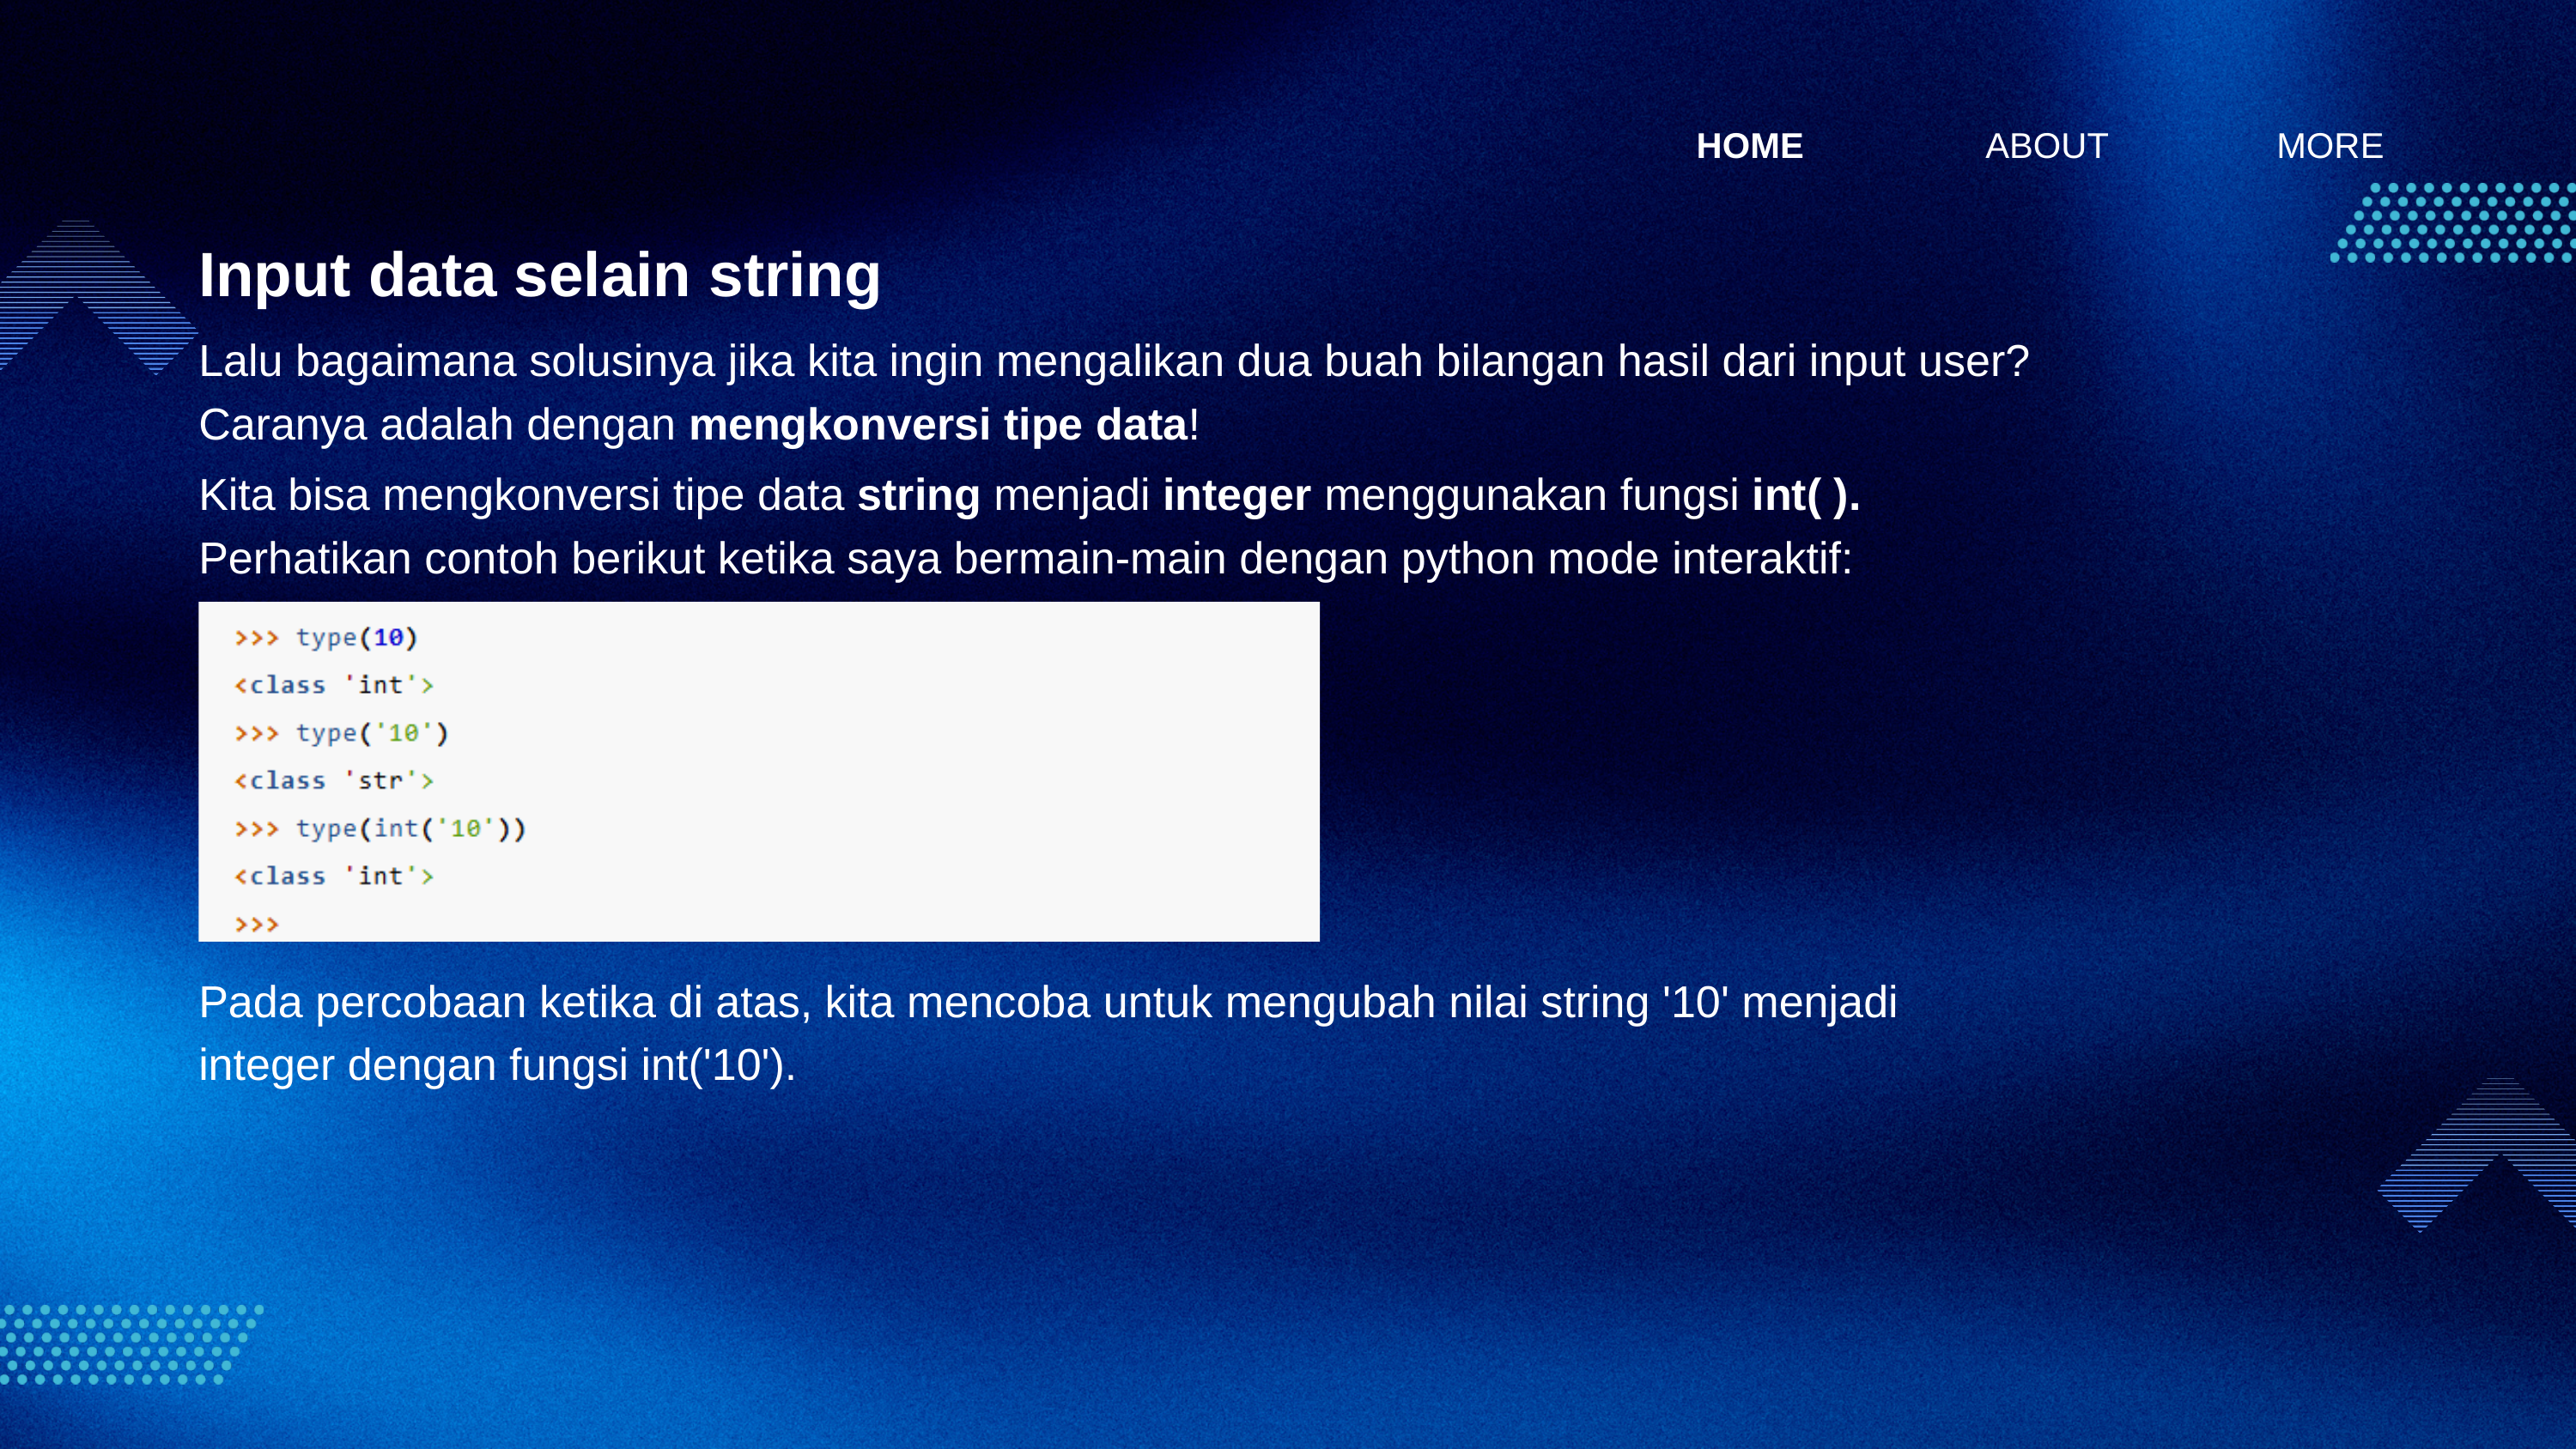

HOME
ABOUT
MORE

Input data selain string
Lalu bagaimana solusinya jika kita ingin mengalikan dua buah bilangan hasil dari input user?
Caranya adalah dengan mengkonversi tipe data!

Kita bisa mengkonversi tipe data string menjadi integer menggunakan fungsi int( ).
Perhatikan contoh berikut ketika saya bermain-main dengan python mode interaktif:

Pada percobaan ketika di atas, kita mencoba untuk mengubah nilai string '10' menjadi integer dengan fungsi int('10').